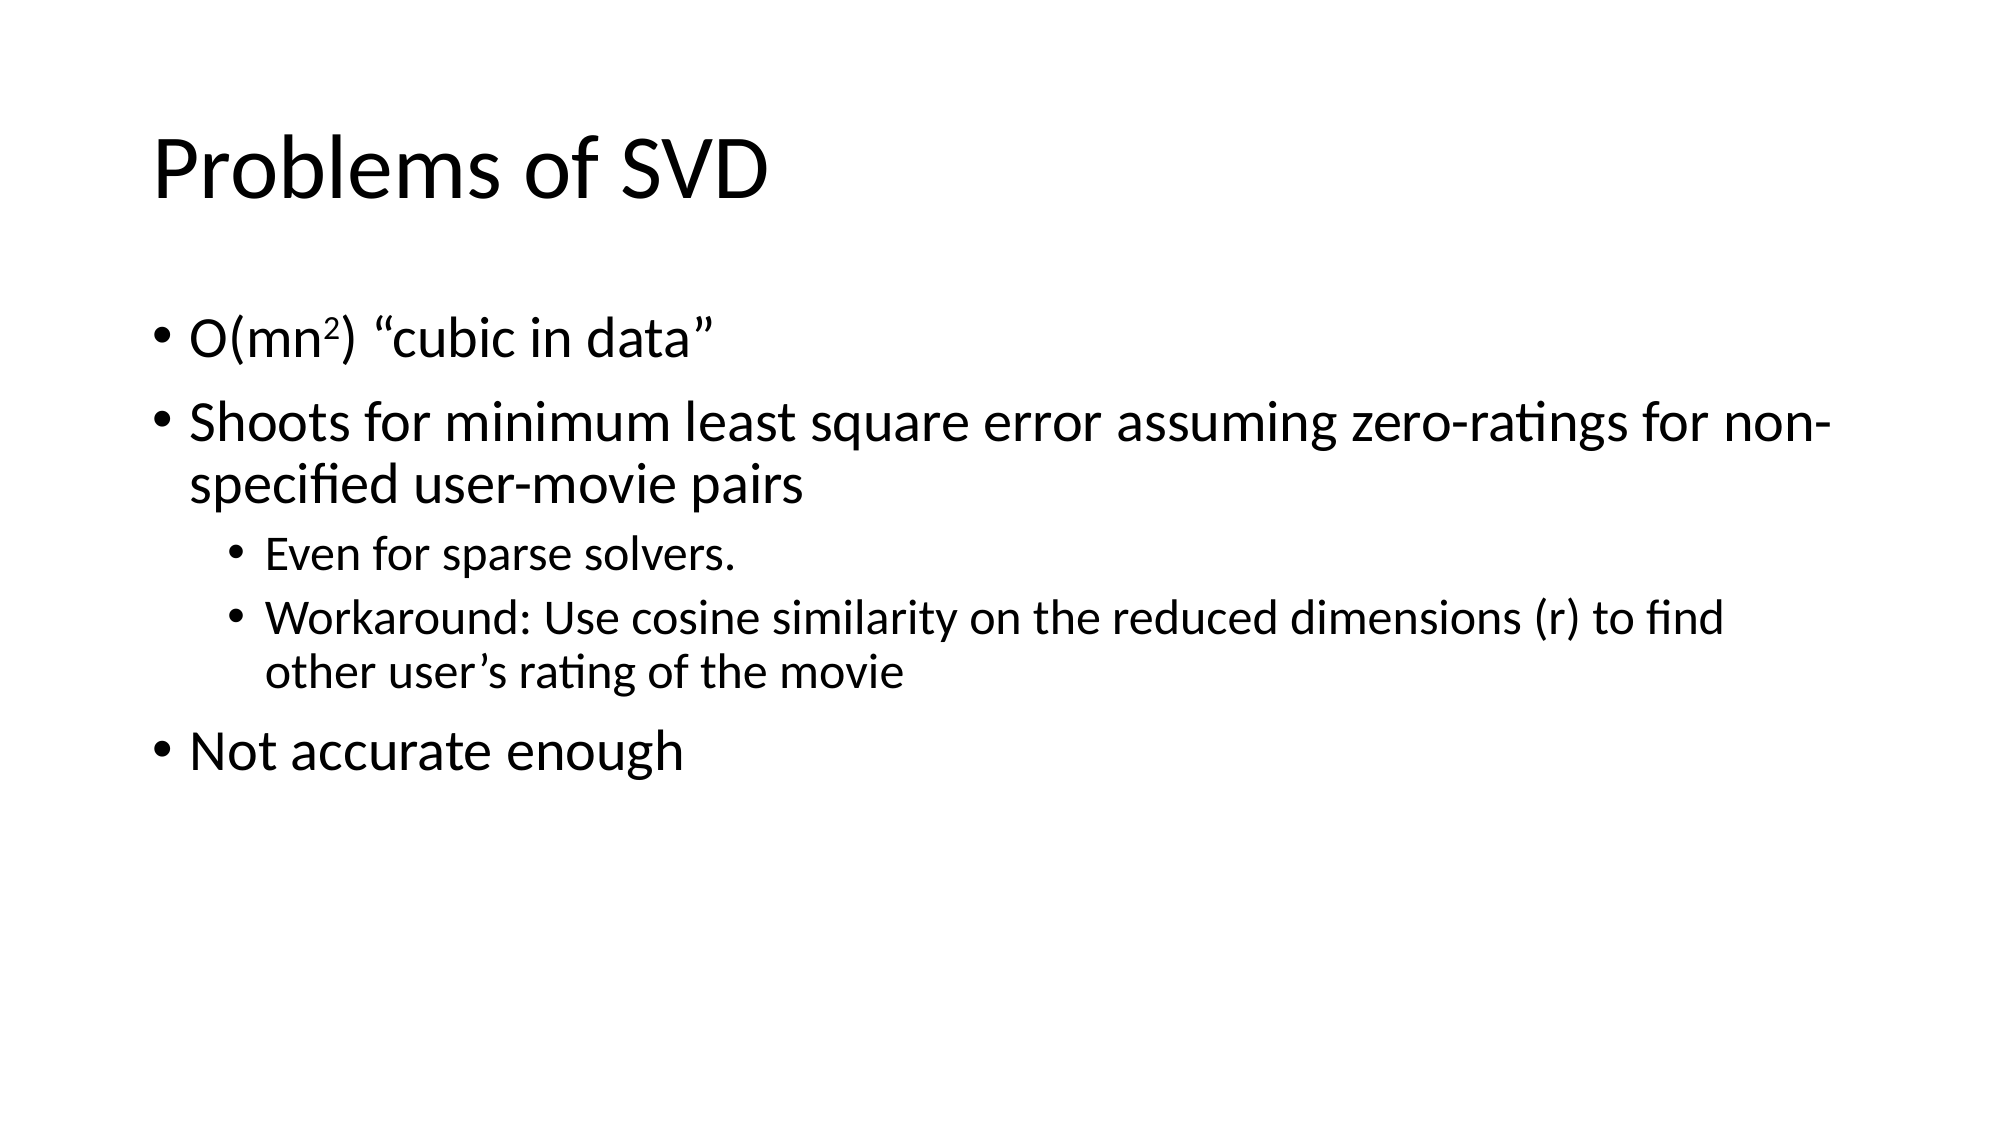

# Problems of SVD
O(mn2) “cubic in data”
Shoots for minimum least square error assuming zero-ratings for non-specified user-movie pairs
Even for sparse solvers.
Workaround: Use cosine similarity on the reduced dimensions (r) to find other user’s rating of the movie
Not accurate enough